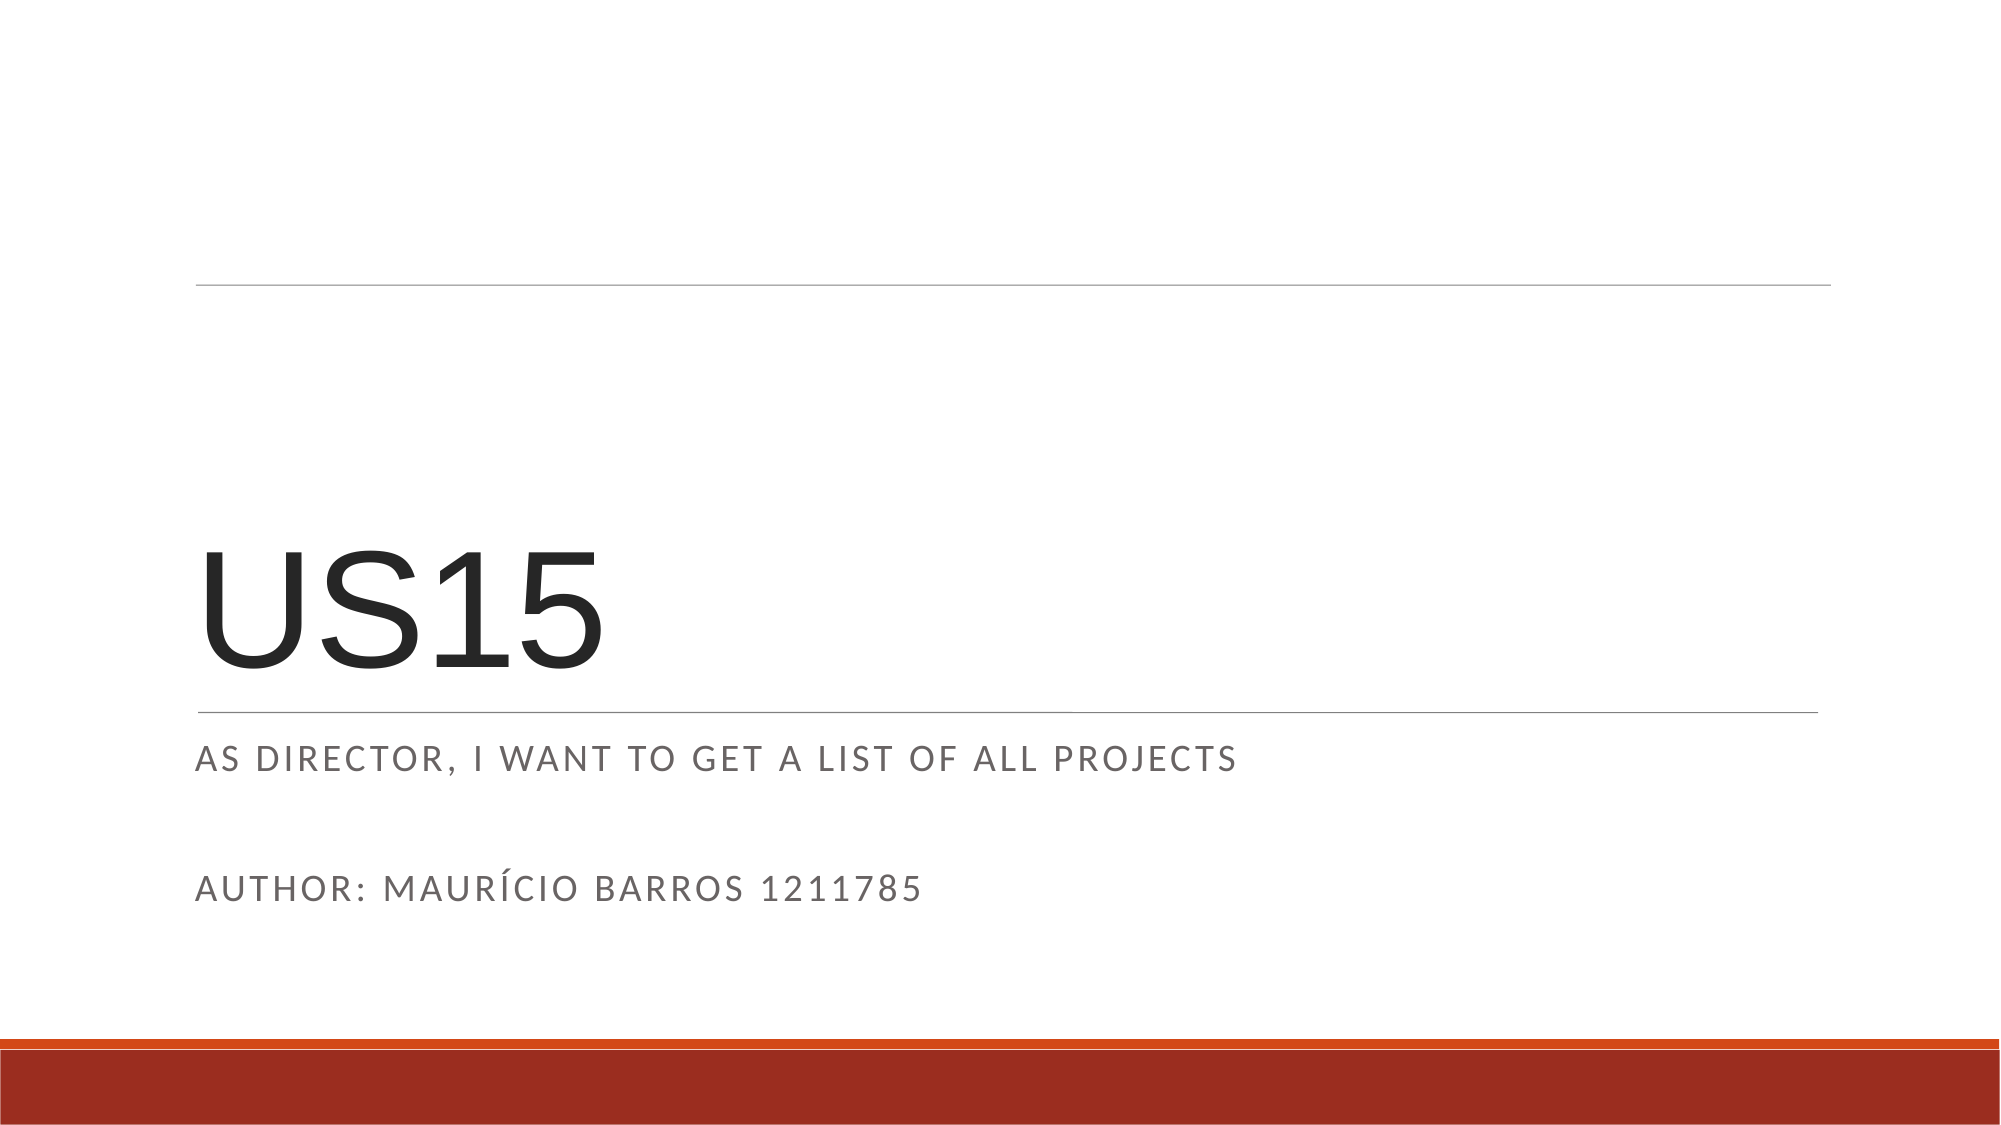

US15
As Director, I want to get a list of all projects

Author: Maurício barros 1211785